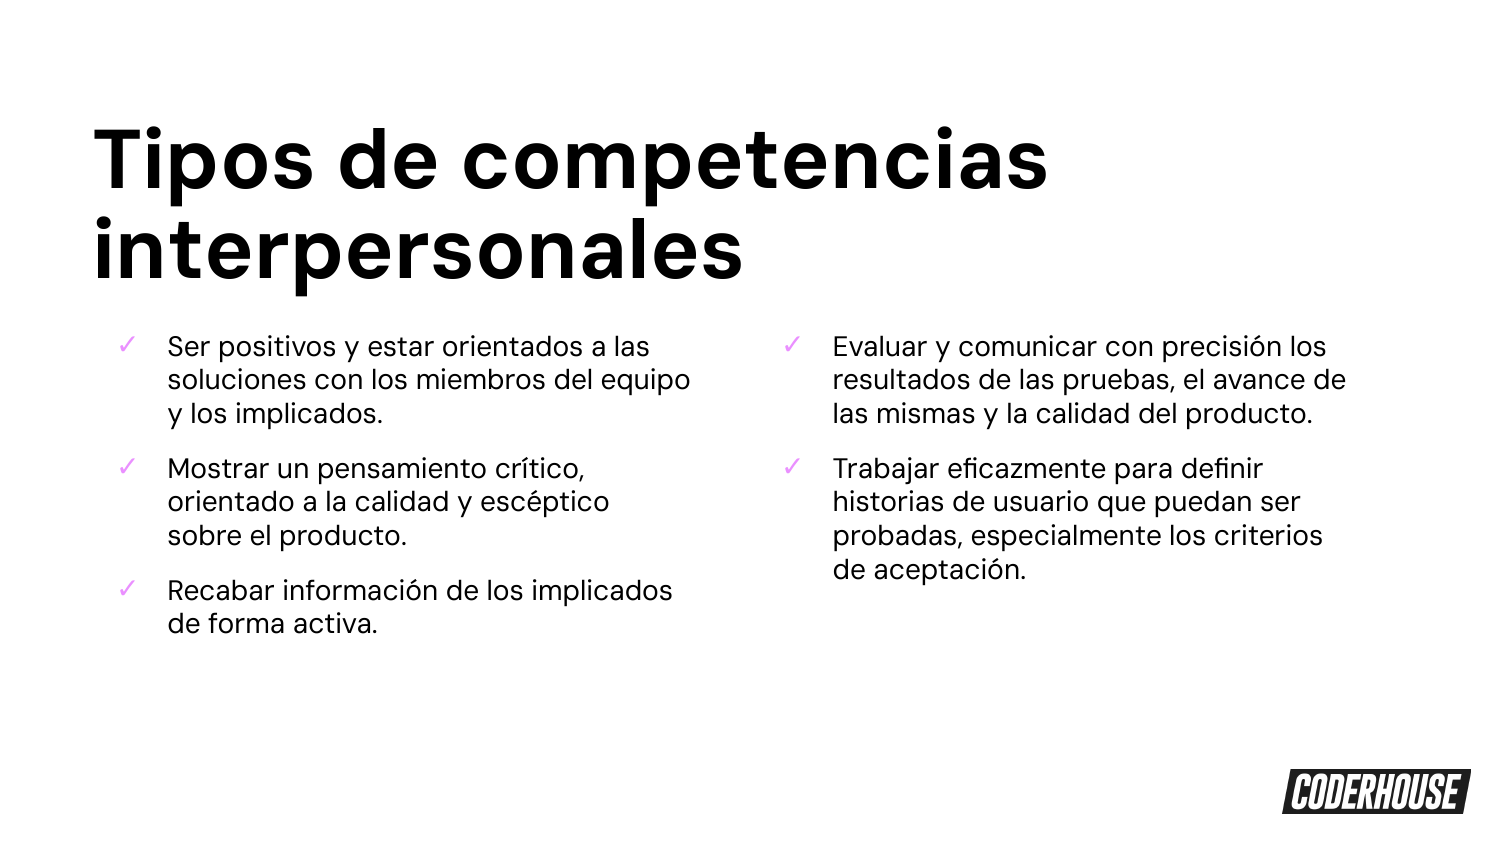

Tipos de competencias interpersonales
Ser positivos y estar orientados a las soluciones con los miembros del equipo y los implicados.
Mostrar un pensamiento crítico, orientado a la calidad y escéptico sobre el producto.
Recabar información de los implicados de forma activa.
Evaluar y comunicar con precisión los resultados de las pruebas, el avance de las mismas y la calidad del producto.
Trabajar eficazmente para definir historias de usuario que puedan ser probadas, especialmente los criterios de aceptación.